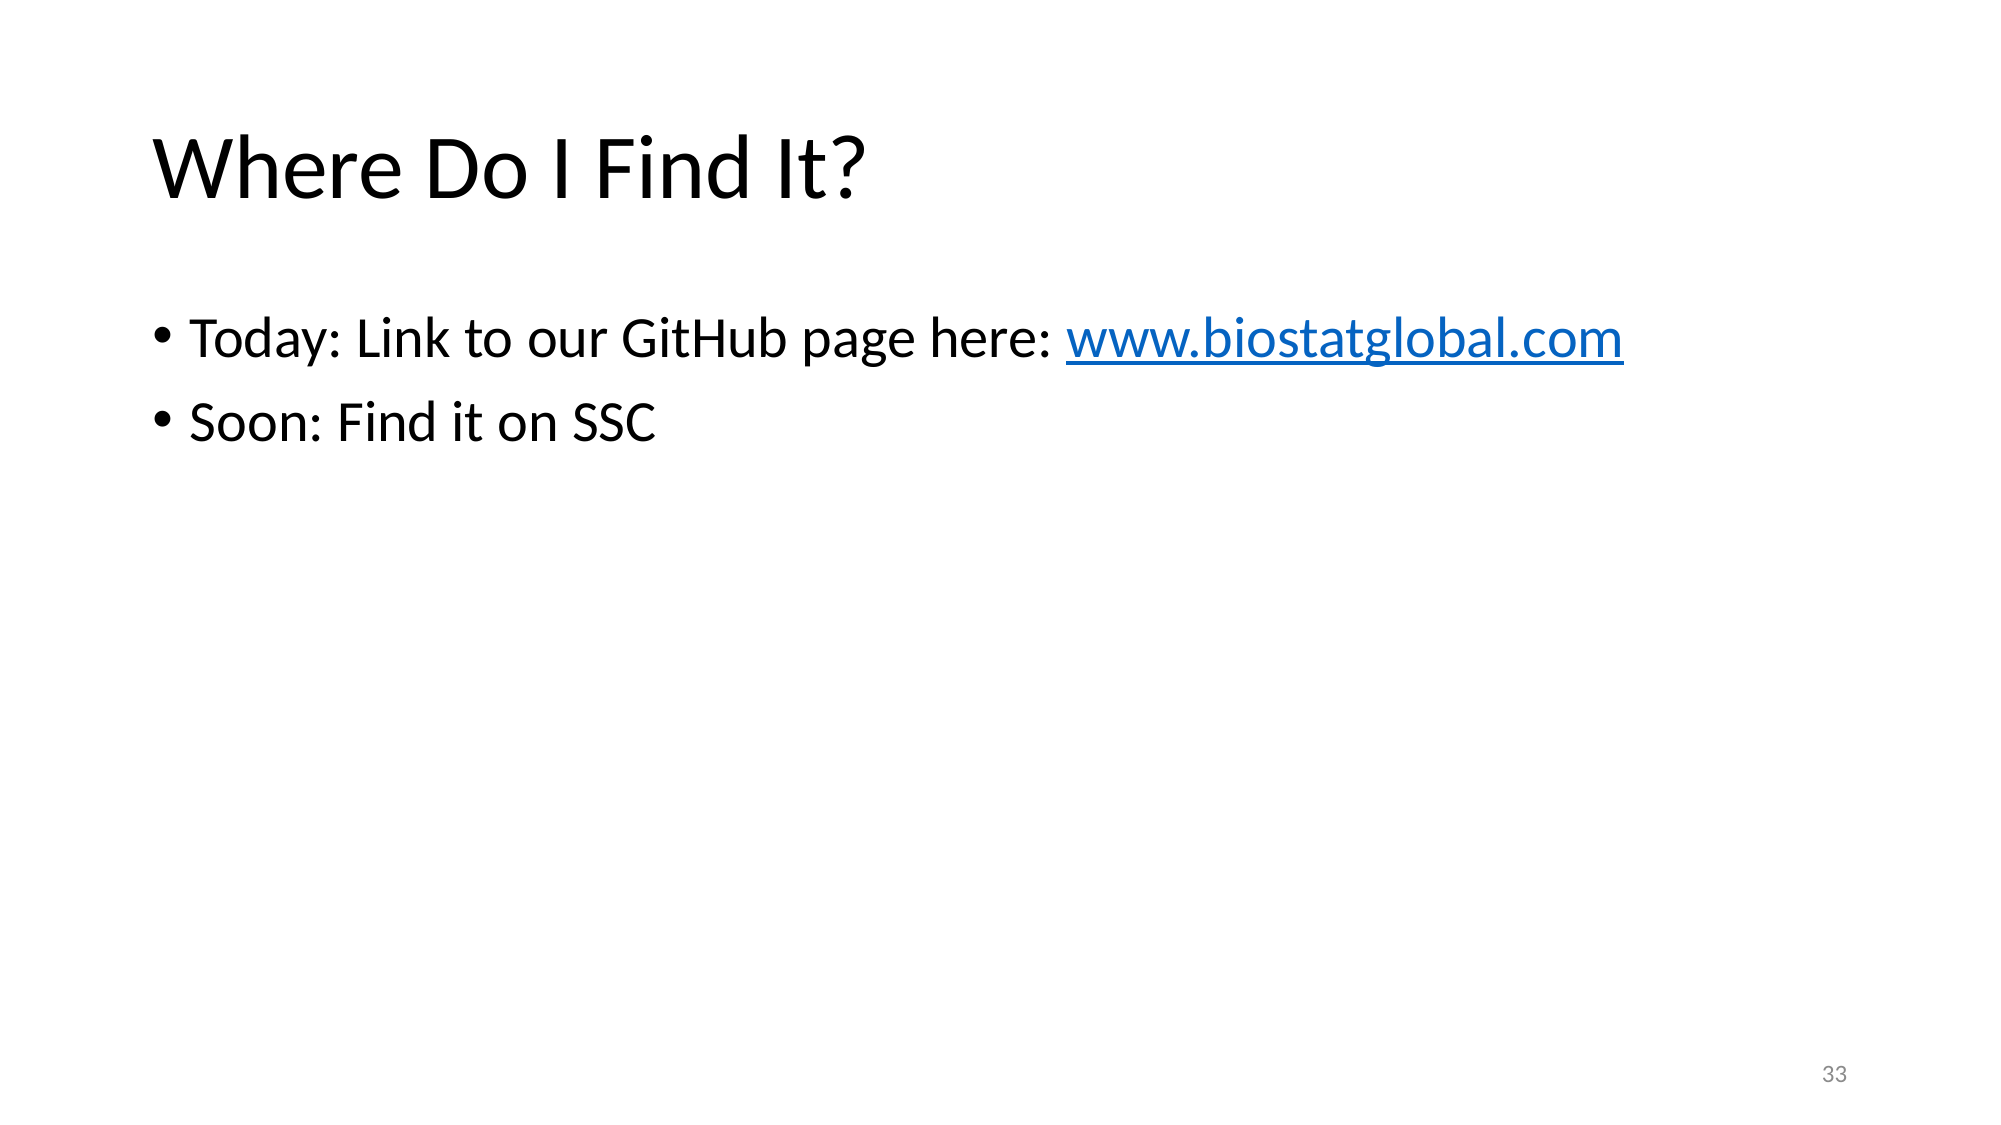

# Where Do I Find It?
Today: Link to our GitHub page here: www.biostatglobal.com
Soon: Find it on SSC
33